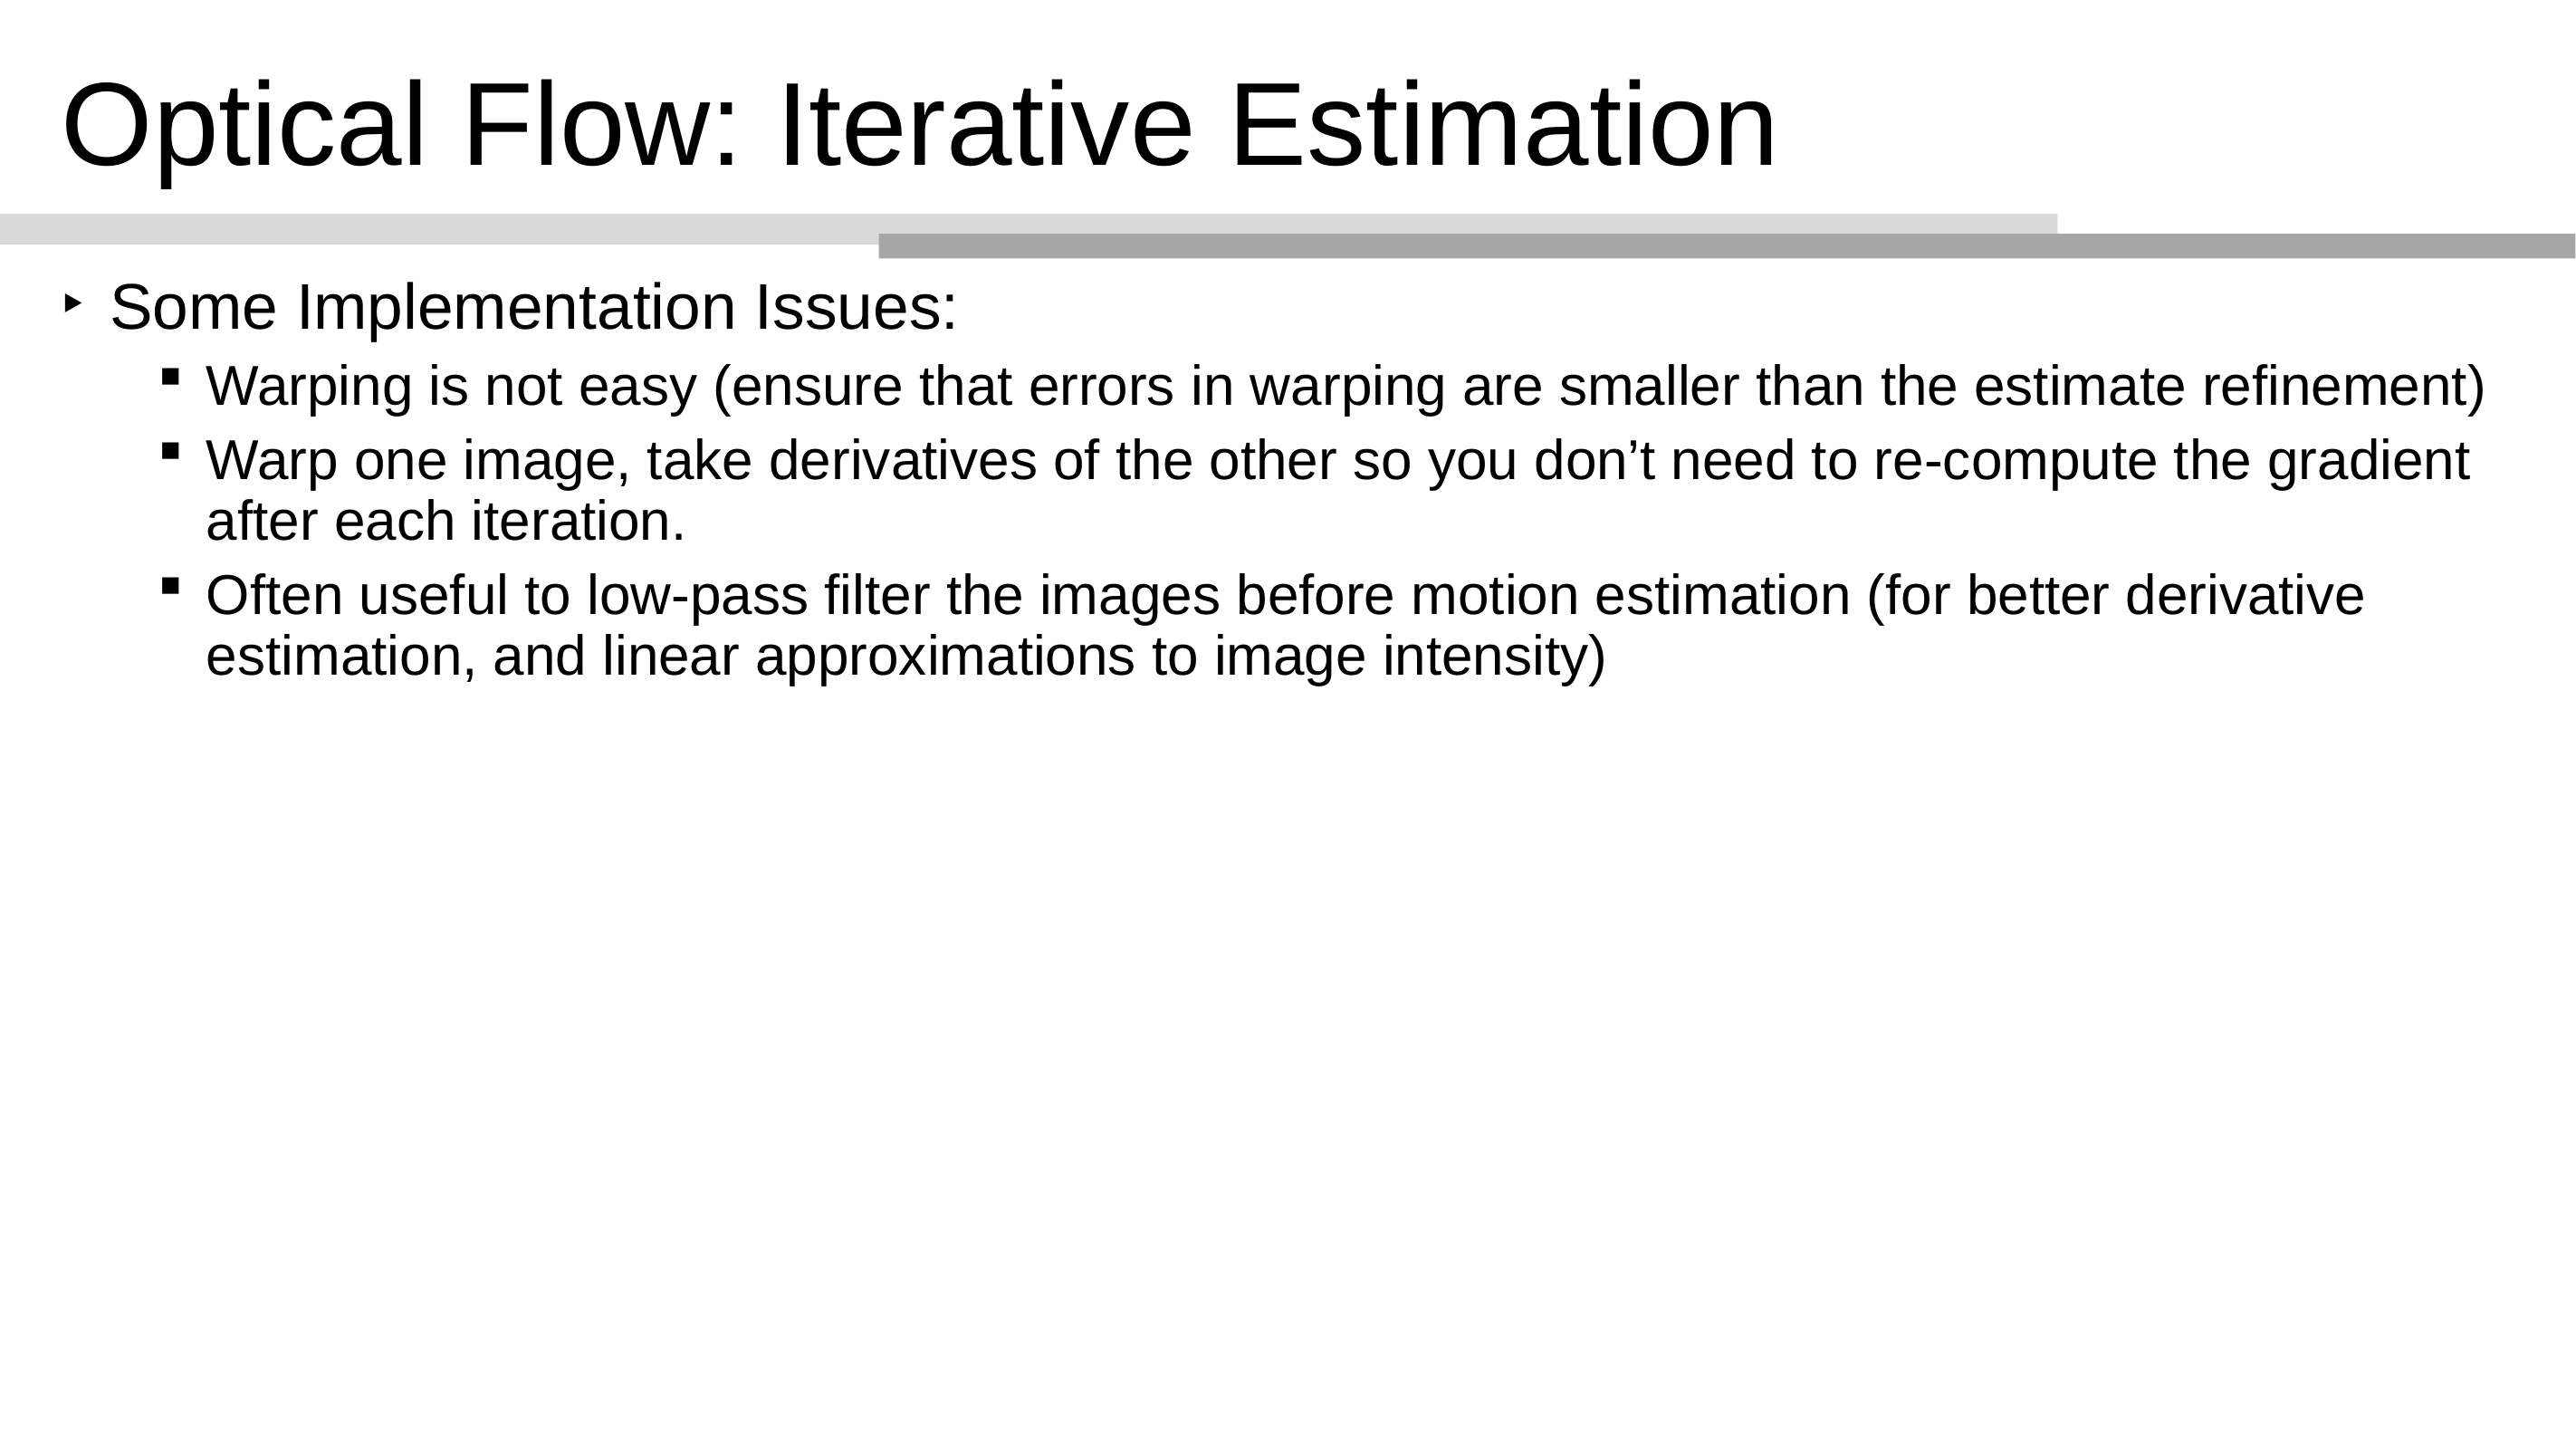

# Optical Flow: Iterative Estimation
Some Implementation Issues:
Warping is not easy (ensure that errors in warping are smaller than the estimate refinement)
Warp one image, take derivatives of the other so you don’t need to re-compute the gradient after each iteration.
Often useful to low-pass filter the images before motion estimation (for better derivative estimation, and linear approximations to image intensity)